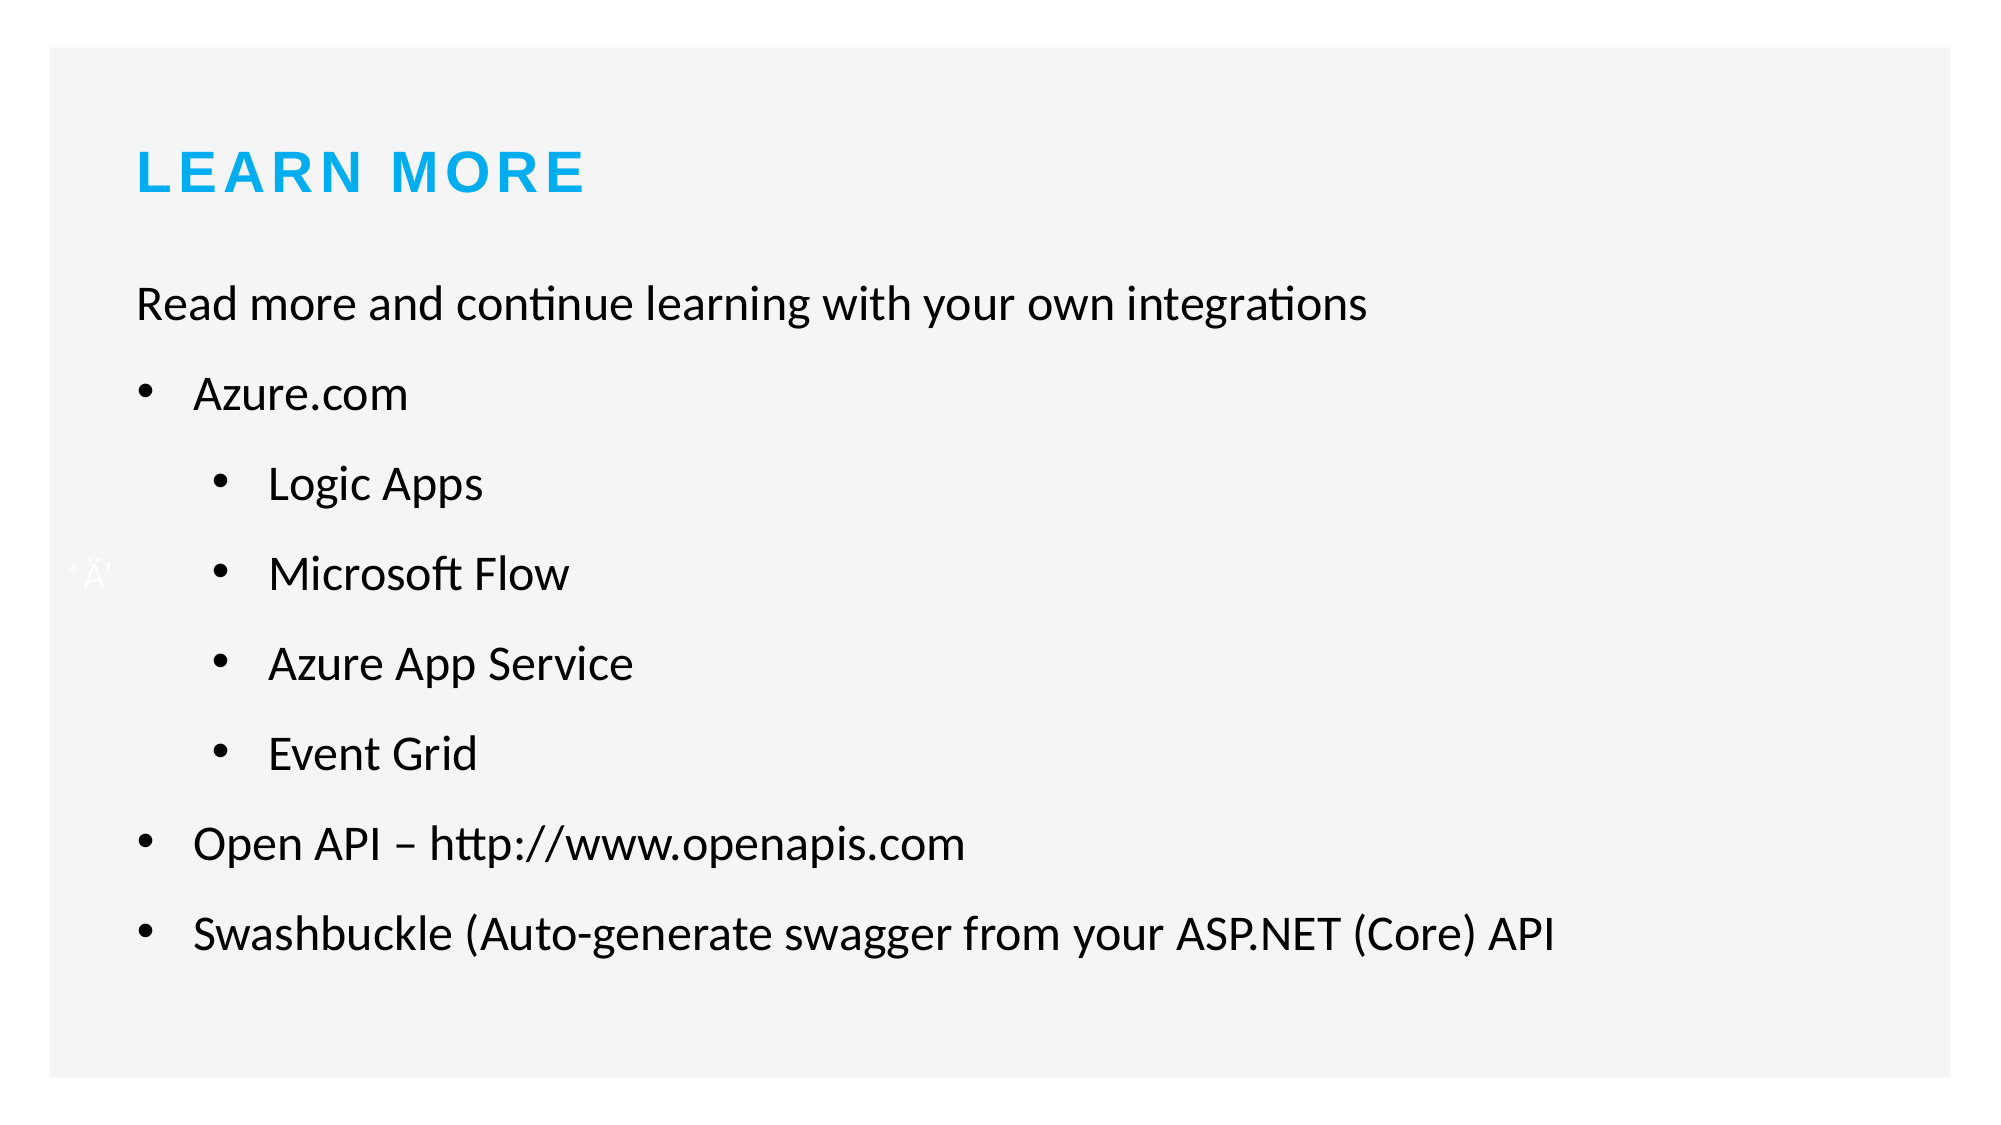

*Ä’
LEARN MORE
Read more and continue learning with your own integrations
Azure.com
Logic Apps
Microsoft Flow
Azure App Service
Event Grid
Open API – http://www.openapis.com
Swashbuckle (Auto-generate swagger from your ASP.NET (Core) API